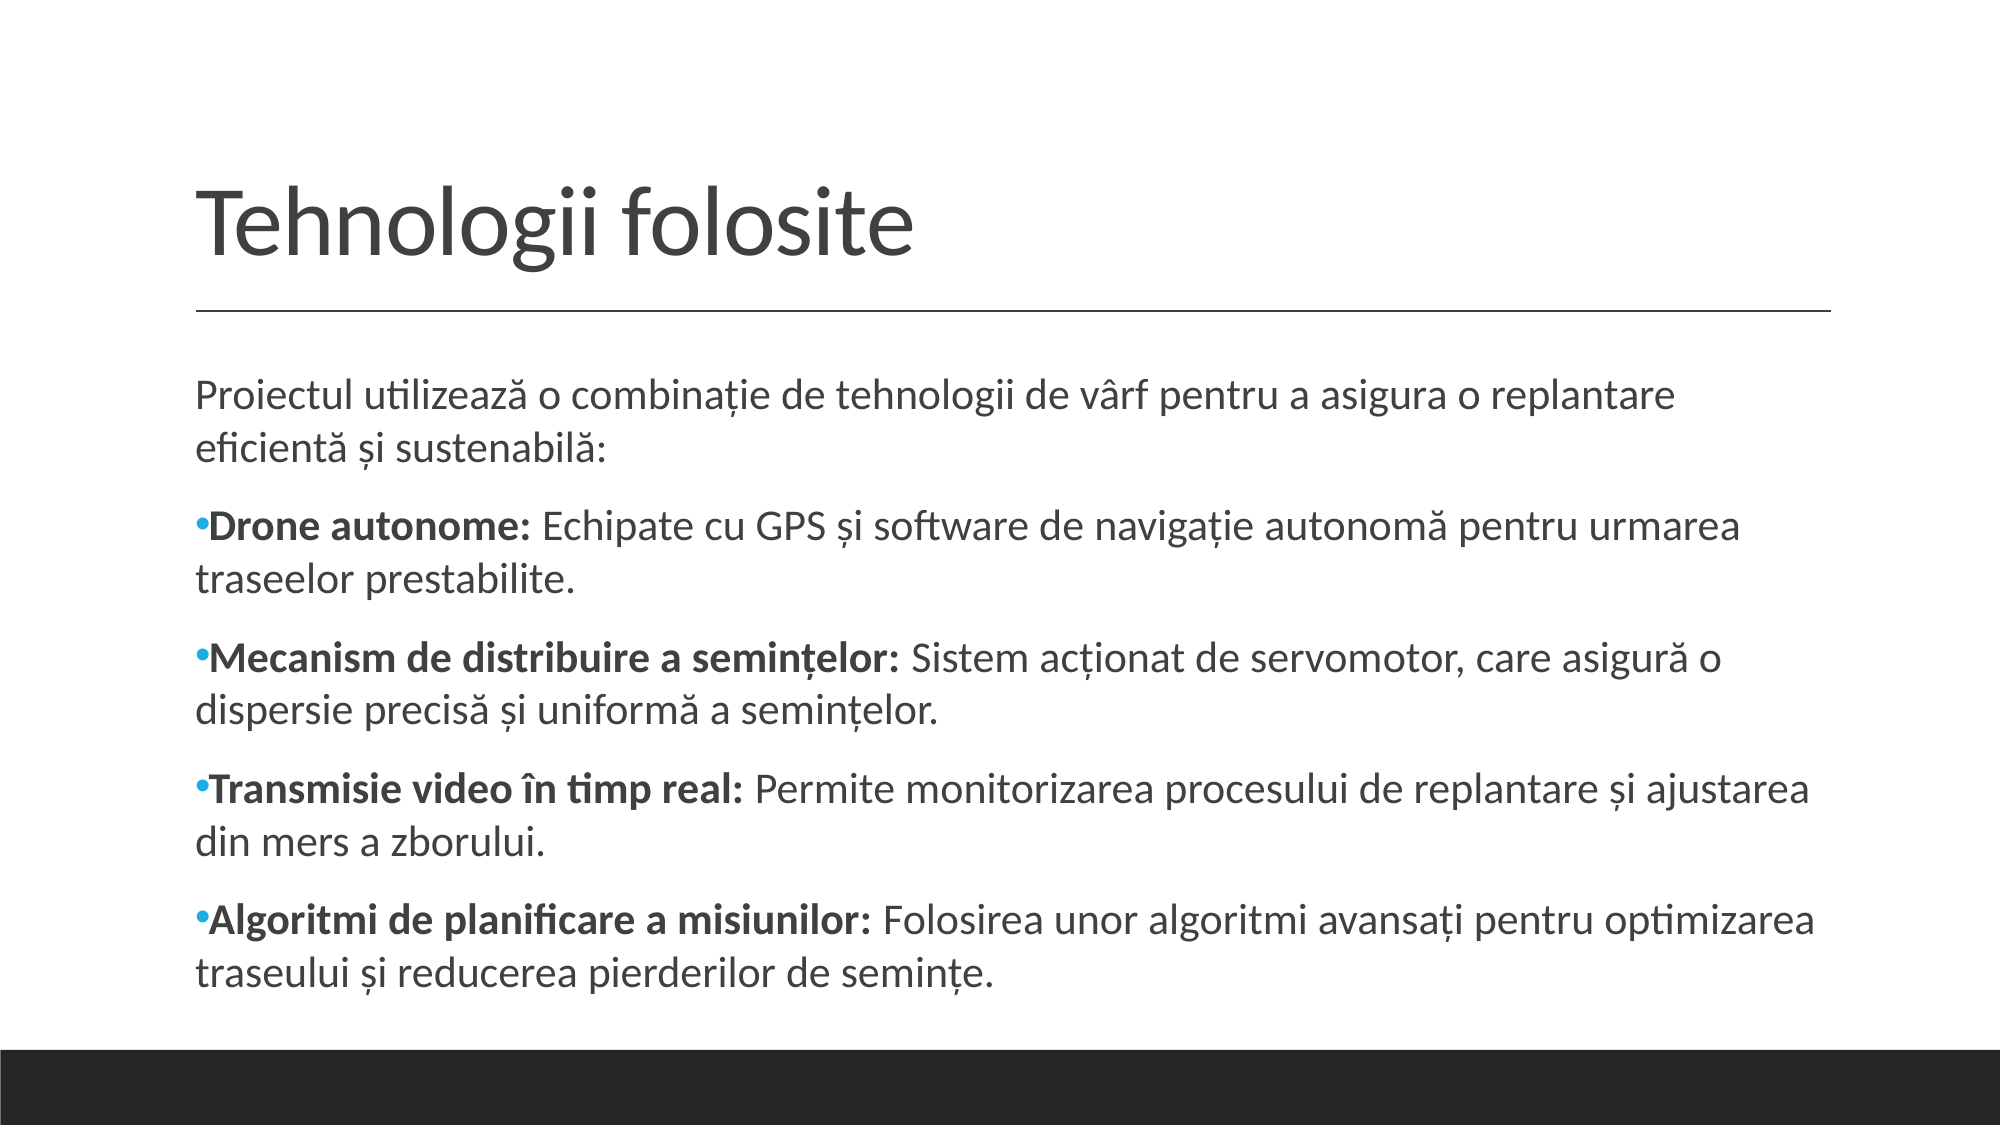

# Tehnologii folosite
Proiectul utilizează o combinație de tehnologii de vârf pentru a asigura o replantare eficientă și sustenabilă:
Drone autonome: Echipate cu GPS și software de navigație autonomă pentru urmarea traseelor prestabilite.
Mecanism de distribuire a semințelor: Sistem acționat de servomotor, care asigură o dispersie precisă și uniformă a semințelor.
Transmisie video în timp real: Permite monitorizarea procesului de replantare și ajustarea din mers a zborului.
Algoritmi de planificare a misiunilor: Folosirea unor algoritmi avansați pentru optimizarea traseului și reducerea pierderilor de semințe.